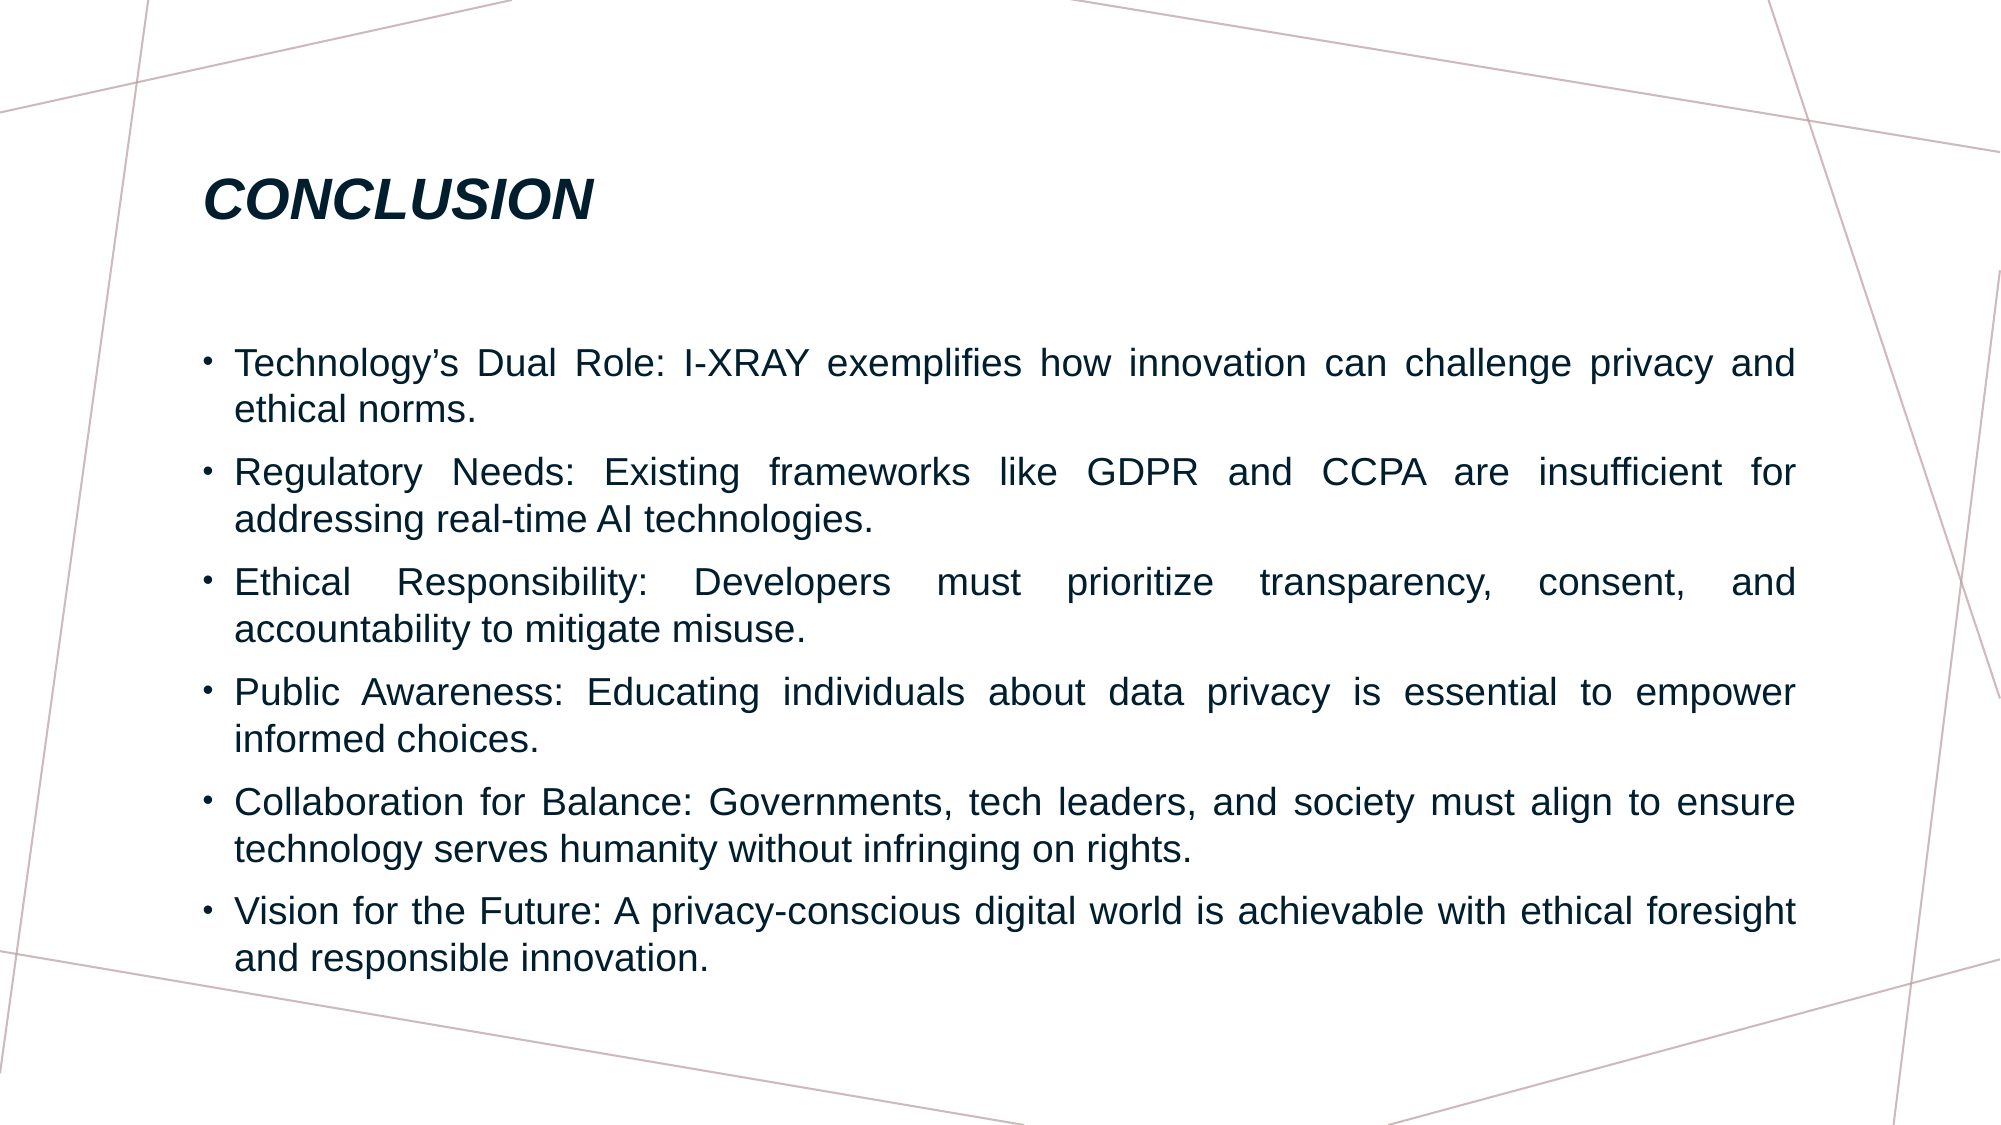

# conclusion
Technology’s Dual Role: I-XRAY exemplifies how innovation can challenge privacy and ethical norms.
Regulatory Needs: Existing frameworks like GDPR and CCPA are insufficient for addressing real-time AI technologies.
Ethical Responsibility: Developers must prioritize transparency, consent, and accountability to mitigate misuse.
Public Awareness: Educating individuals about data privacy is essential to empower informed choices.
Collaboration for Balance: Governments, tech leaders, and society must align to ensure technology serves humanity without infringing on rights.
Vision for the Future: A privacy-conscious digital world is achievable with ethical foresight and responsible innovation.